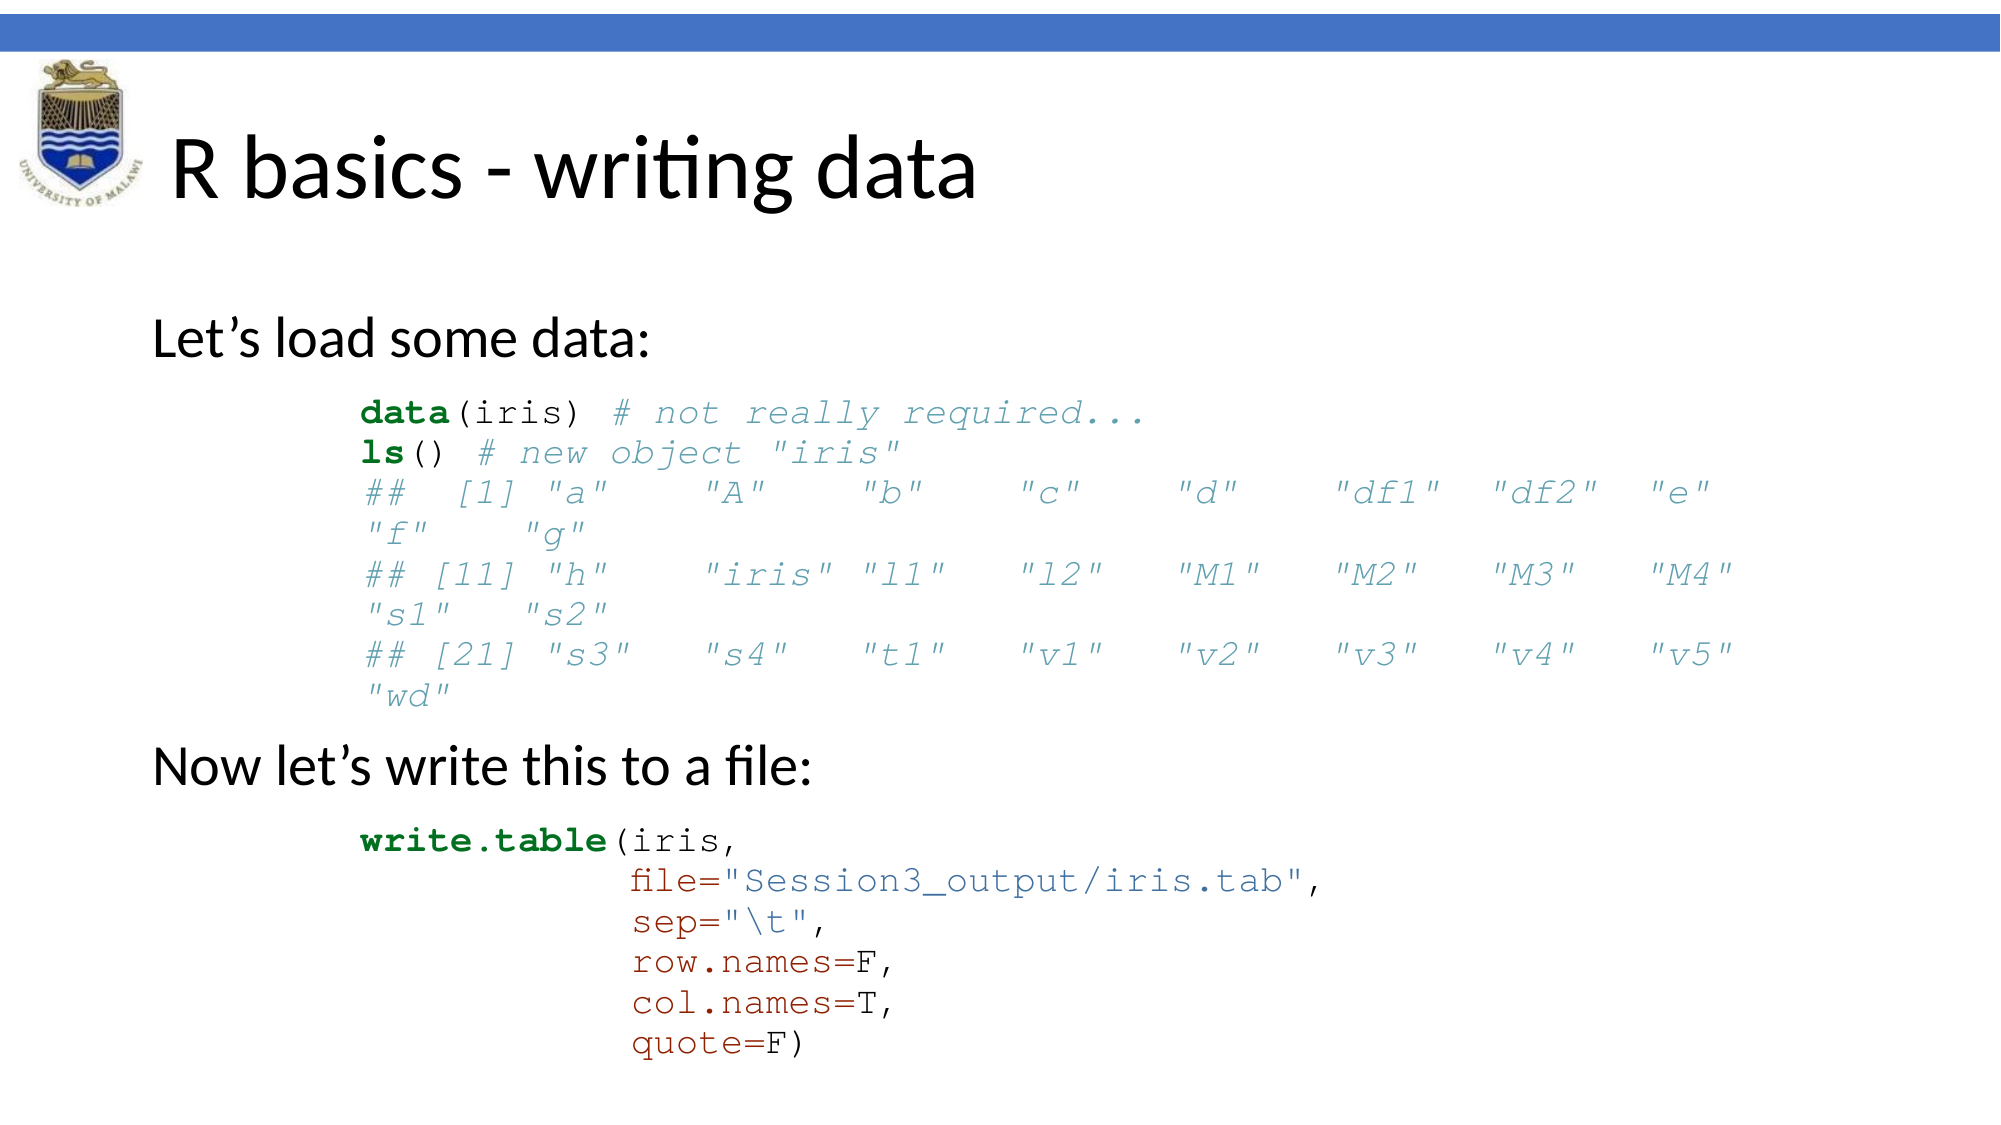

# R basics - writing data
Let’s load some data:
data(iris) # not really required...
ls() # new object "iris"
##  [1] "a"    "A"    "b"    "c"    "d"    "df1"  "df2"  "e"    "f"    "g"
## [11] "h"    "iris" "l1"   "l2"   "M1"   "M2"   "M3"   "M4"   "s1"   "s2"
## [21] "s3"   "s4"   "t1"   "v1"   "v2"   "v3"   "v4"   "v5"   "wd"
Now let’s write this to a file:
write.table(iris,
            file="Session3_output/iris.tab",
            sep="\t",
            row.names=F,
            col.names=T,
            quote=F)